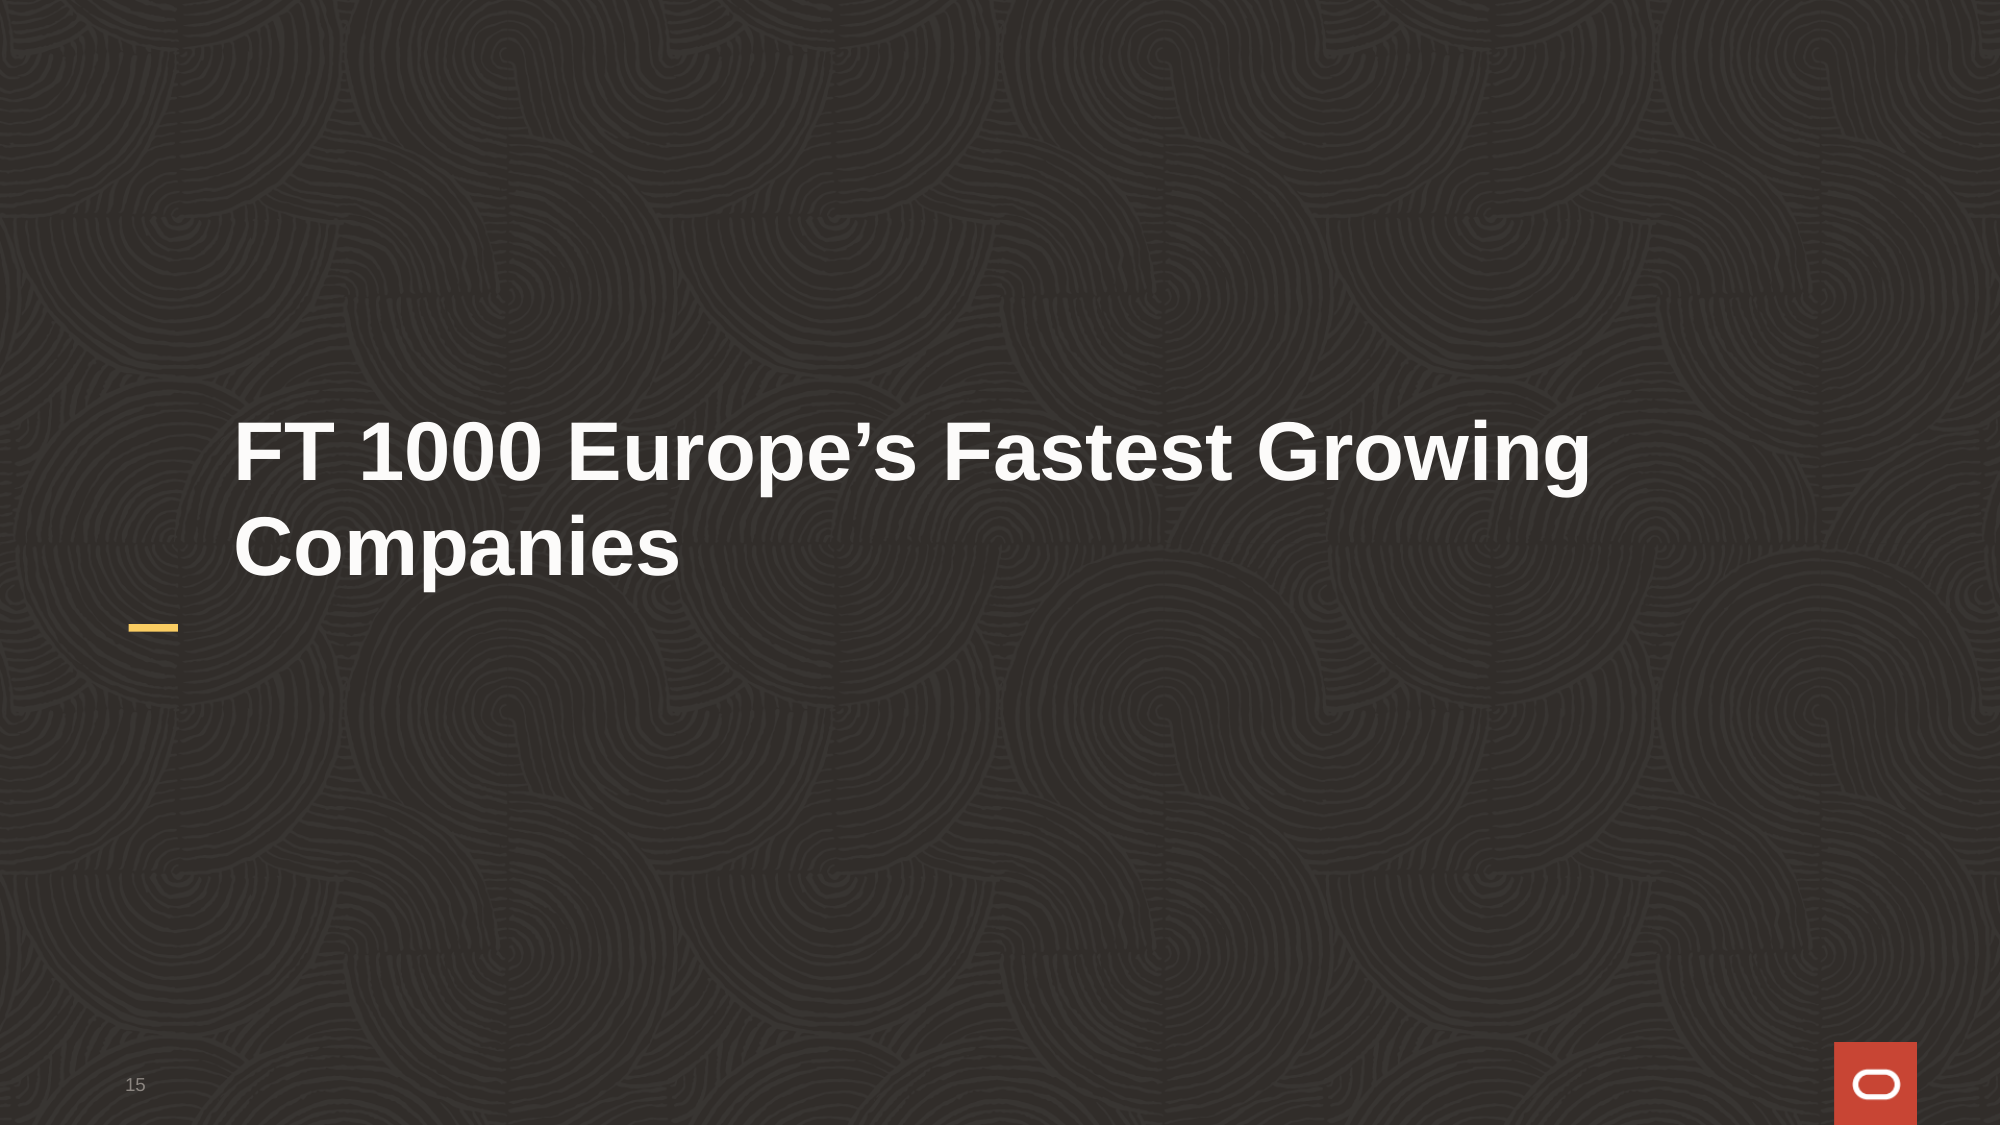

# FT 1000 Europe’s Fastest Growing Companies
15